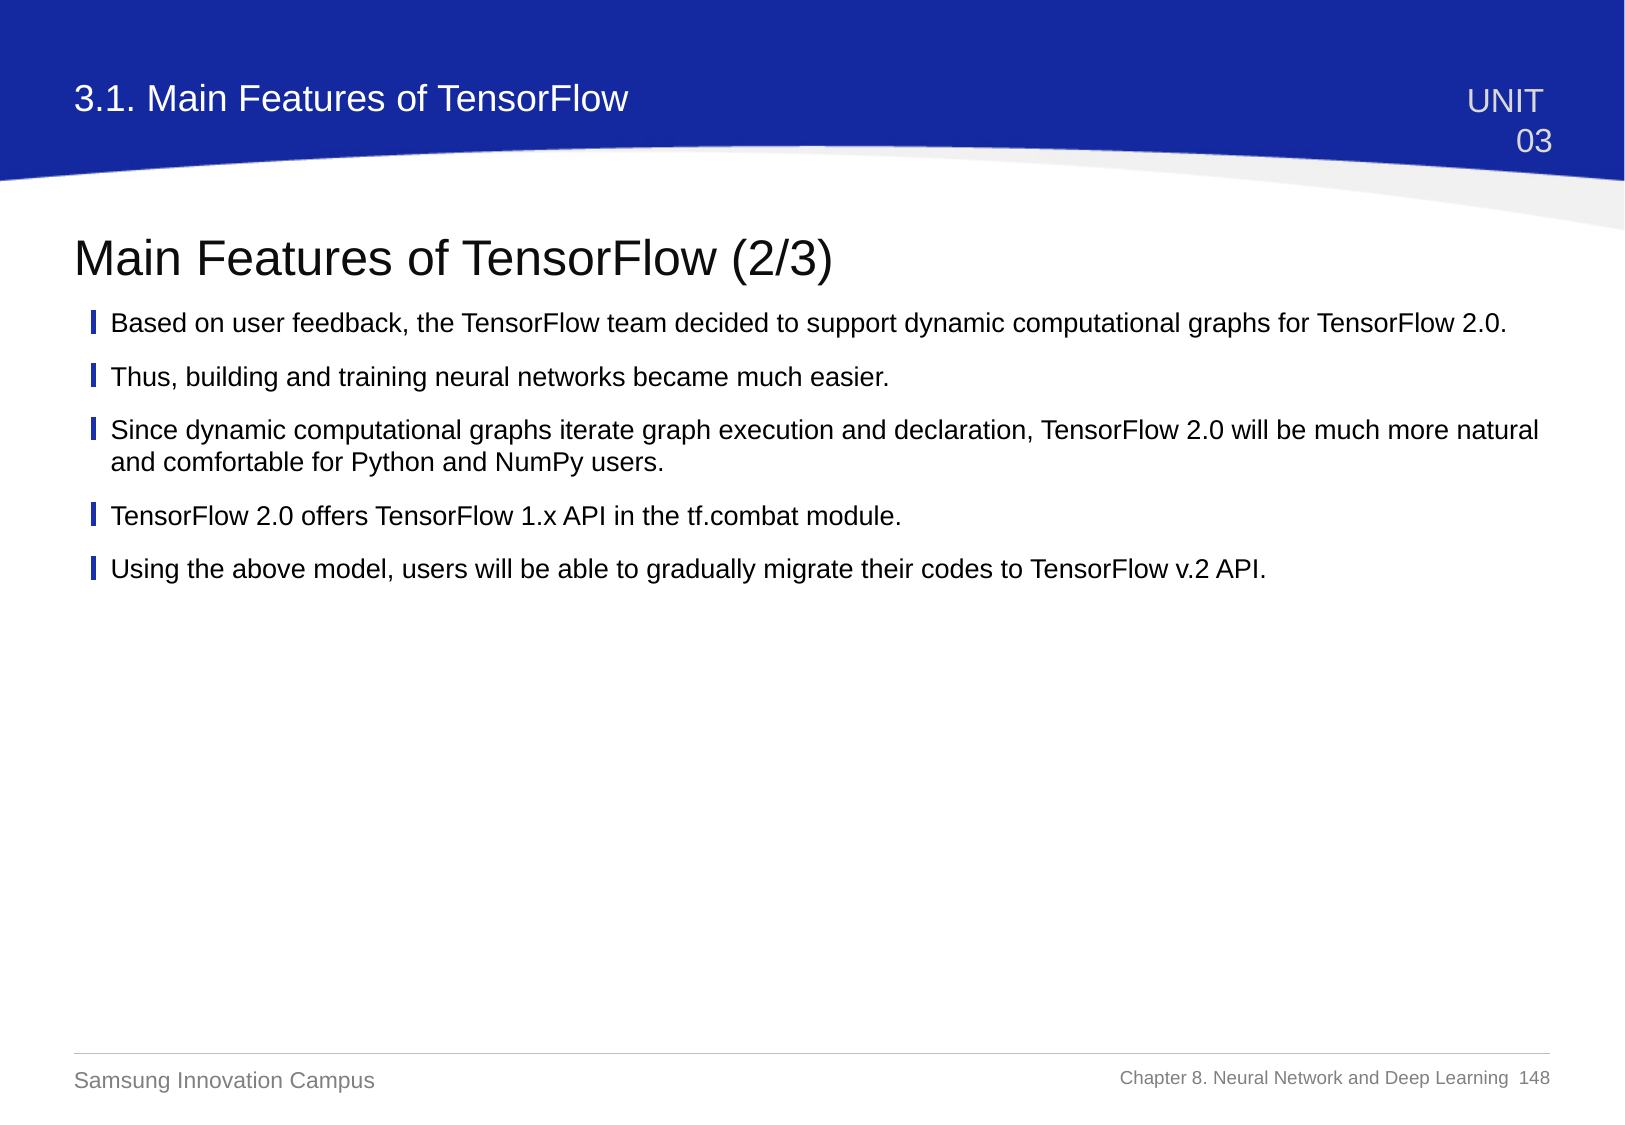

3.1. Main Features of TensorFlow
UNIT  03
Main Features of TensorFlow (2/3)
Based on user feedback, the TensorFlow team decided to support dynamic computational graphs for TensorFlow 2.0.
Thus, building and training neural networks became much easier.
Since dynamic computational graphs iterate graph execution and declaration, TensorFlow 2.0 will be much more natural and comfortable for Python and NumPy users.
TensorFlow 2.0 offers TensorFlow 1.x API in the tf.combat module.
Using the above model, users will be able to gradually migrate their codes to TensorFlow v.2 API.